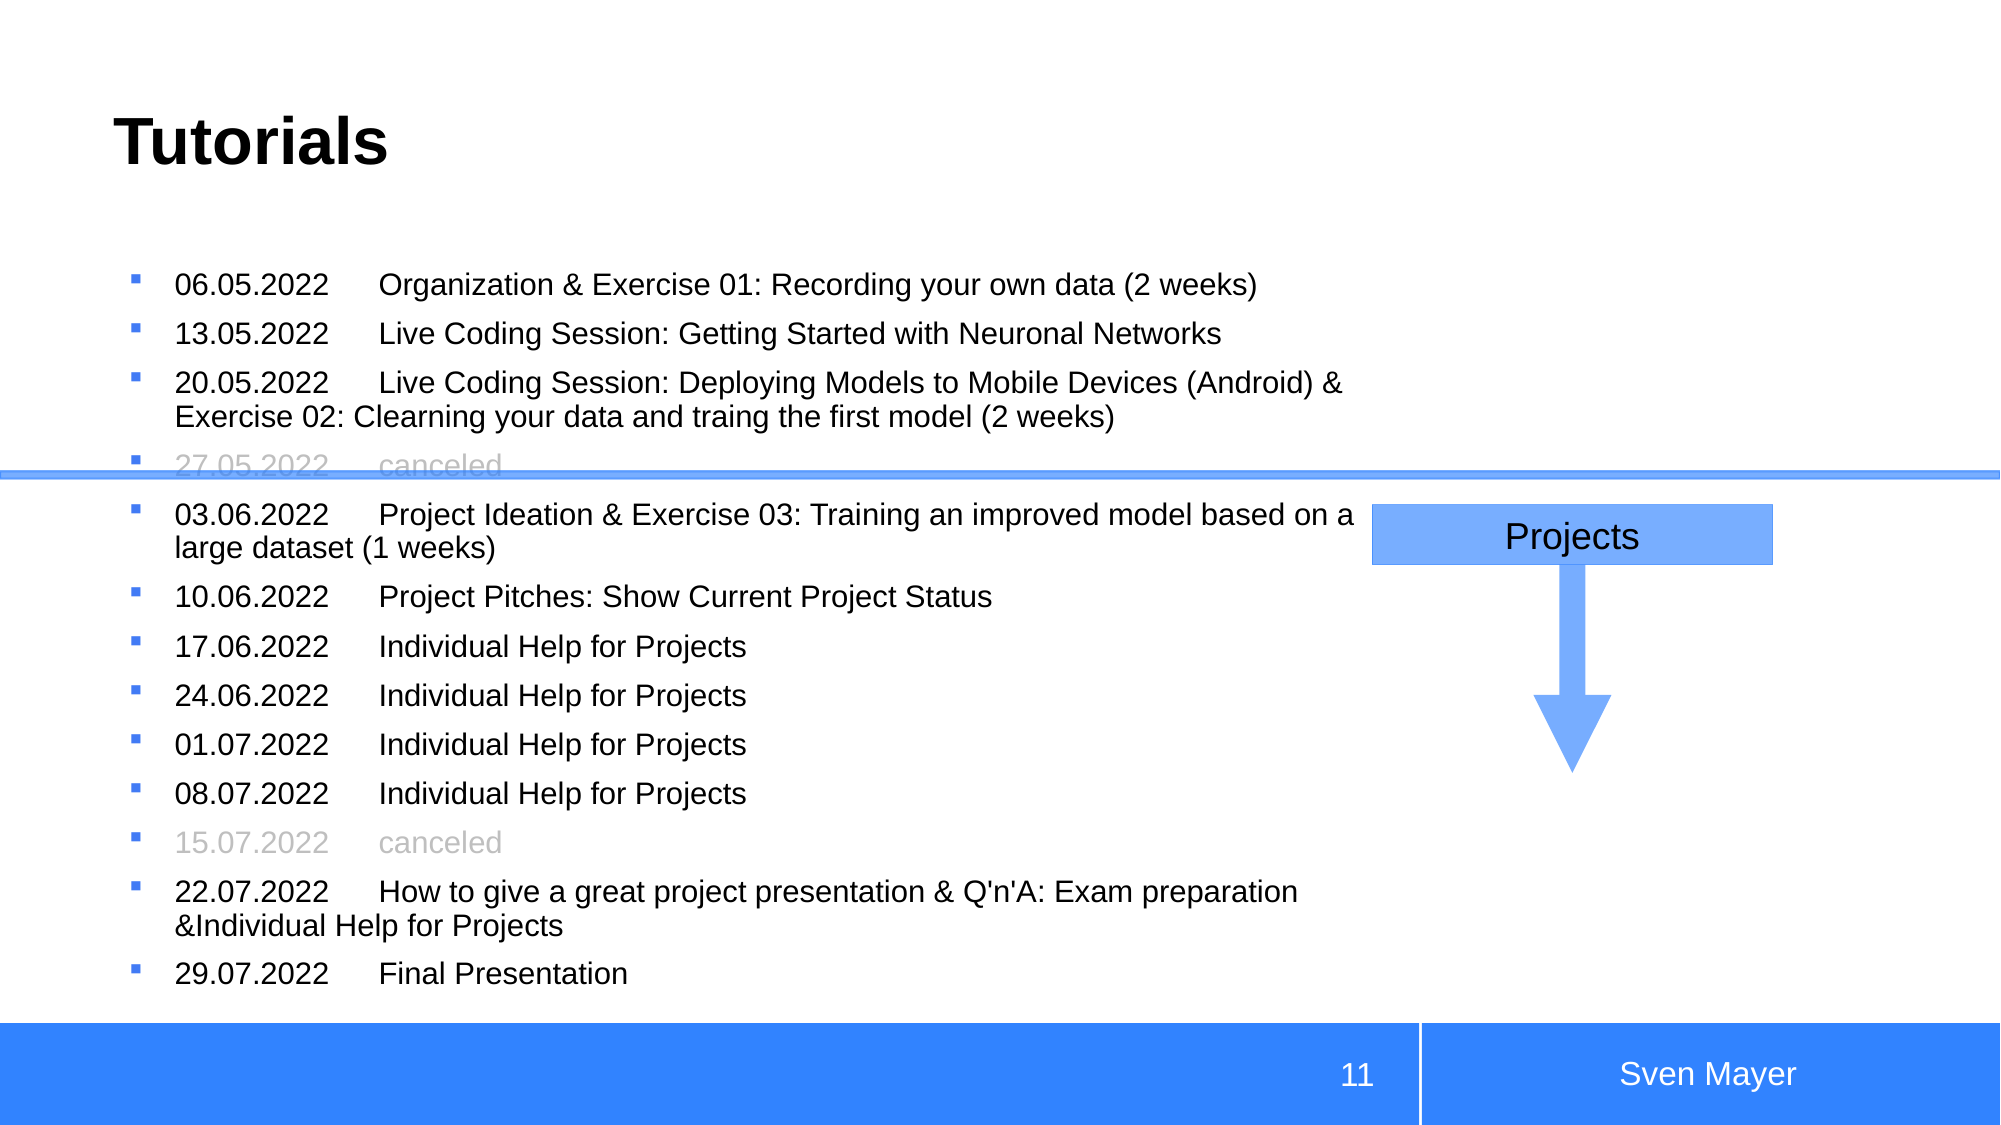

# Tutorials

06.05.2022	Organization & Exercise 01: Recording your own data (2 weeks)
13.05.2022	Live Coding Session: Getting Started with Neuronal Networks
20.05.2022	Live Coding Session: Deploying Models to Mobile Devices (Android) & Exercise 02: Clearning your data and traing the first model (2 weeks)
27.05.2022	canceled
03.06.2022	Project Ideation & Exercise 03: Training an improved model based on a large dataset (1 weeks)
10.06.2022	Project Pitches: Show Current Project Status
17.06.2022	Individual Help for Projects
24.06.2022	Individual Help for Projects
01.07.2022	Individual Help for Projects
08.07.2022	Individual Help for Projects
15.07.2022	canceled
22.07.2022	How to give a great project presentation & Q'n'A: Exam preparation &Individual Help for Projects
29.07.2022	Final Presentation

Projects
Sven Mayer

11